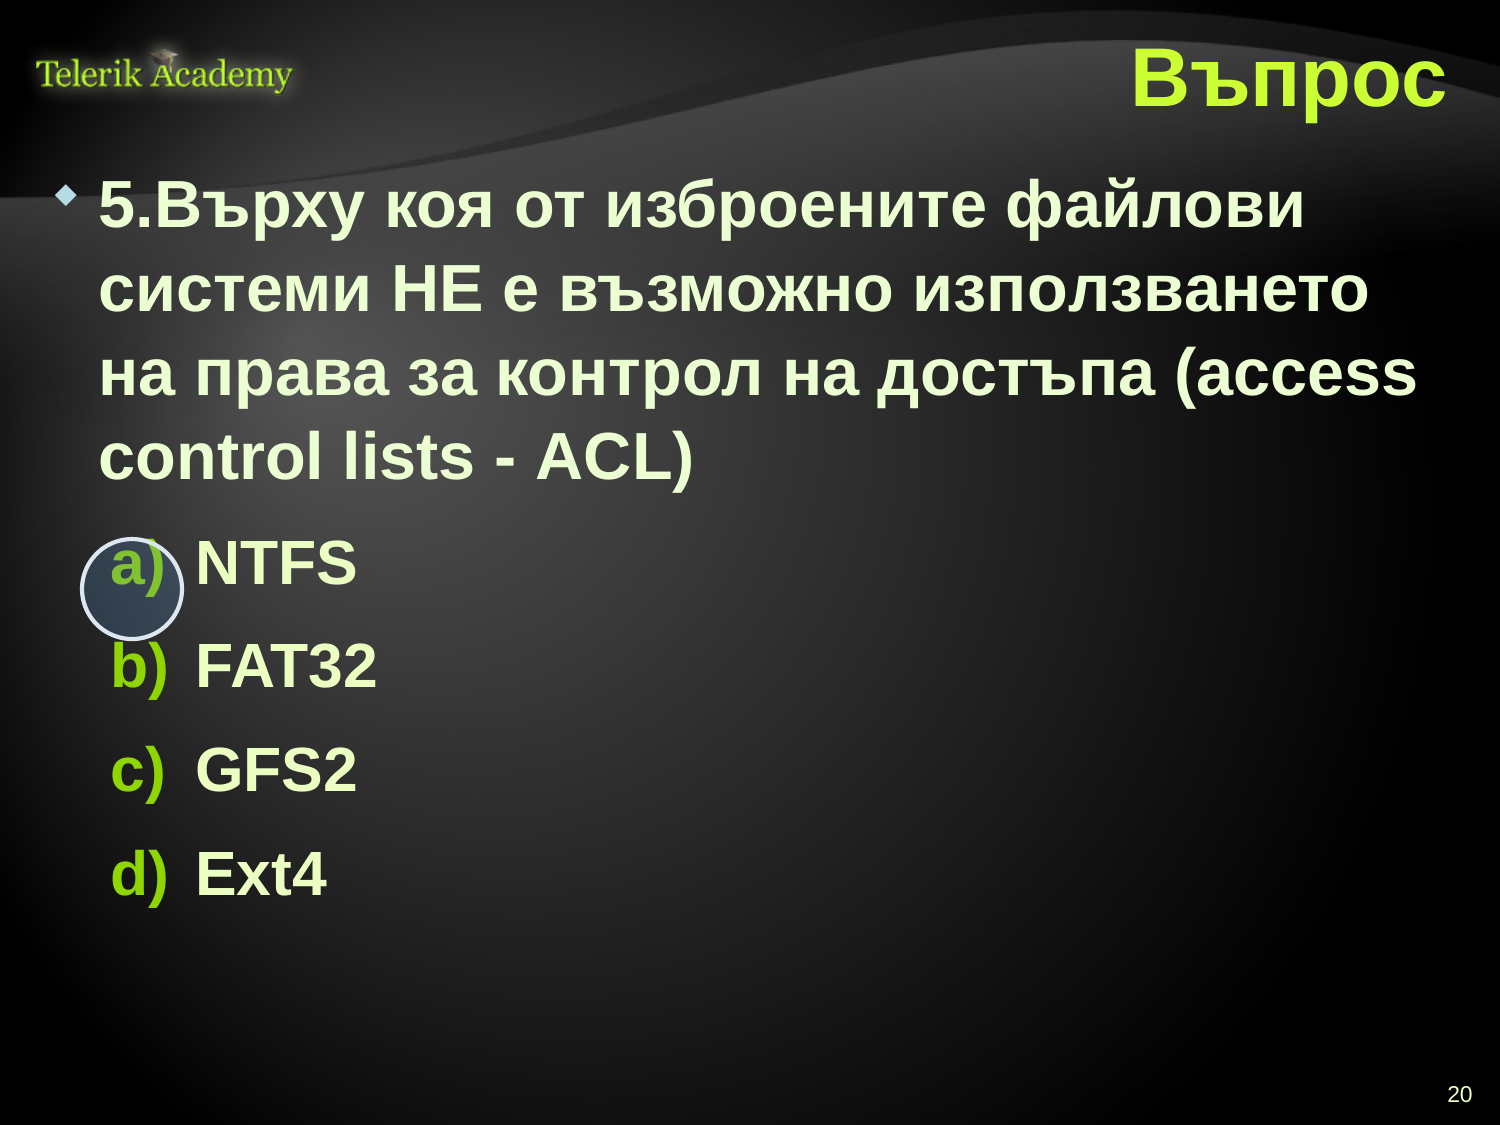

# Въпрос
5.Върху коя от изброените файлови системи НЕ е възможно използването на права за контрол на достъпа (access control lists - ACL)
NTFS
FAT32
GFS2
Ext4

20